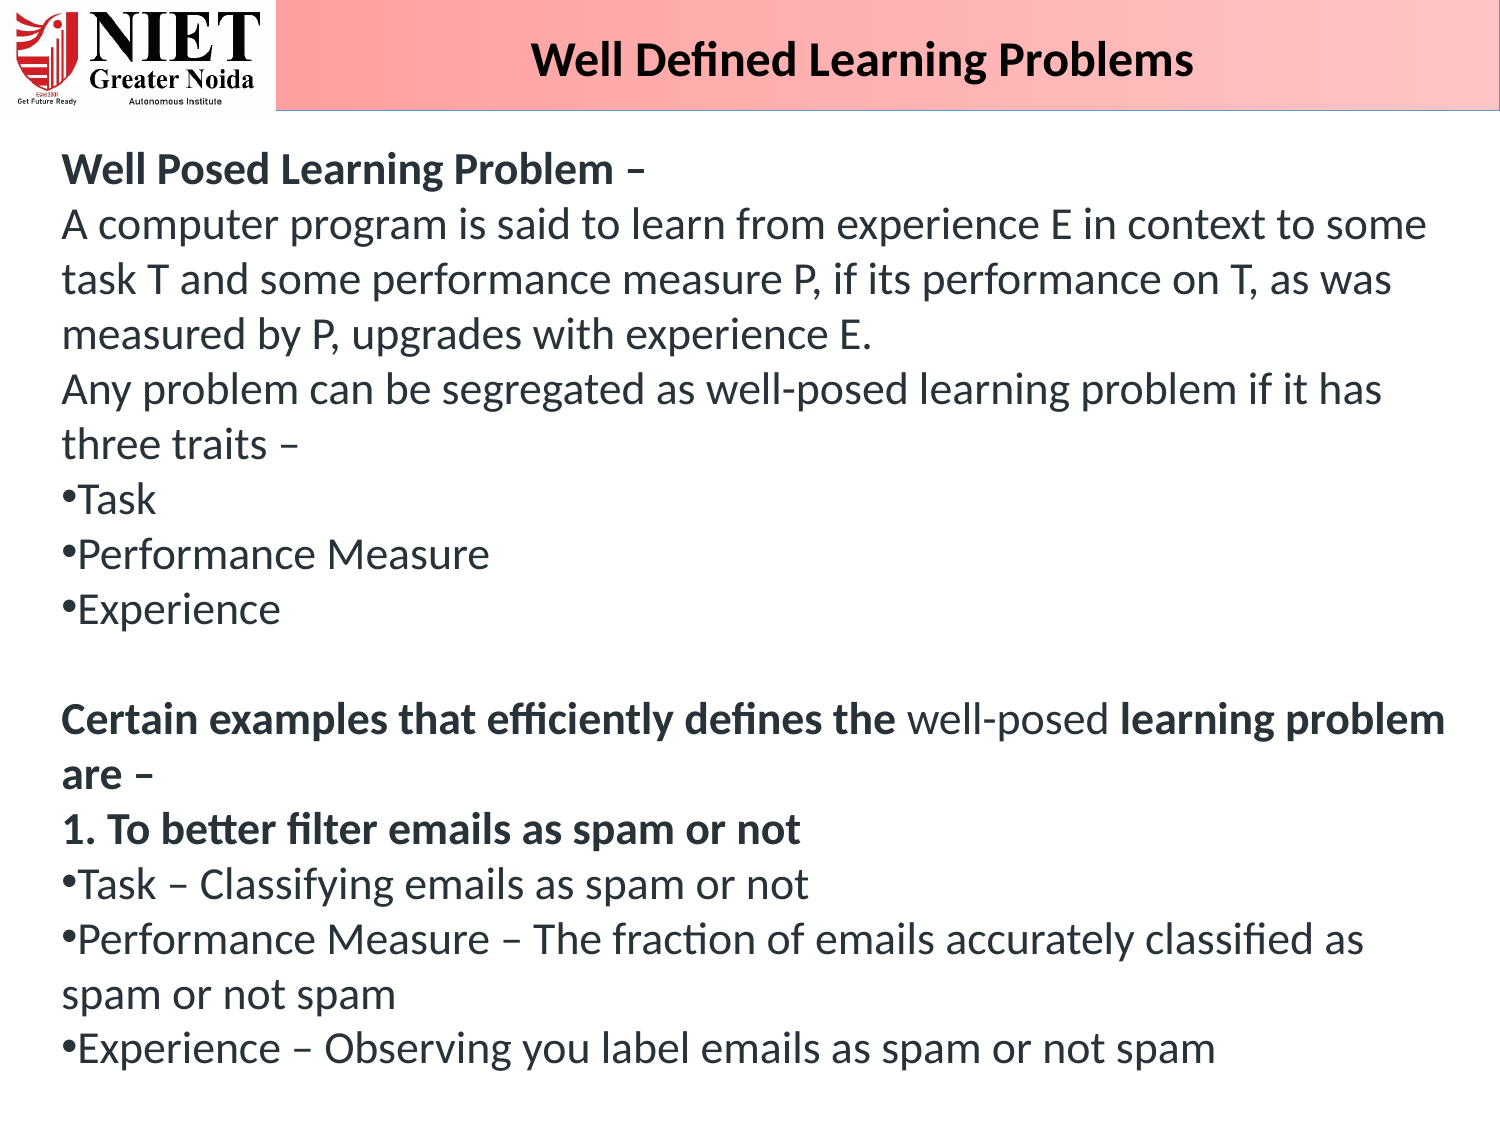

Well Defined Learning Problems
Well Posed Learning Problem –
A computer program is said to learn from experience E in context to some task T and some performance measure P, if its performance on T, as was measured by P, upgrades with experience E.
Any problem can be segregated as well-posed learning problem if it has three traits –
Task
Performance Measure
Experience

Certain examples that efficiently defines the well-posed learning problem are –
1. To better filter emails as spam or not
Task – Classifying emails as spam or not
Performance Measure – The fraction of emails accurately classified as spam or not spam
Experience – Observing you label emails as spam or not spam